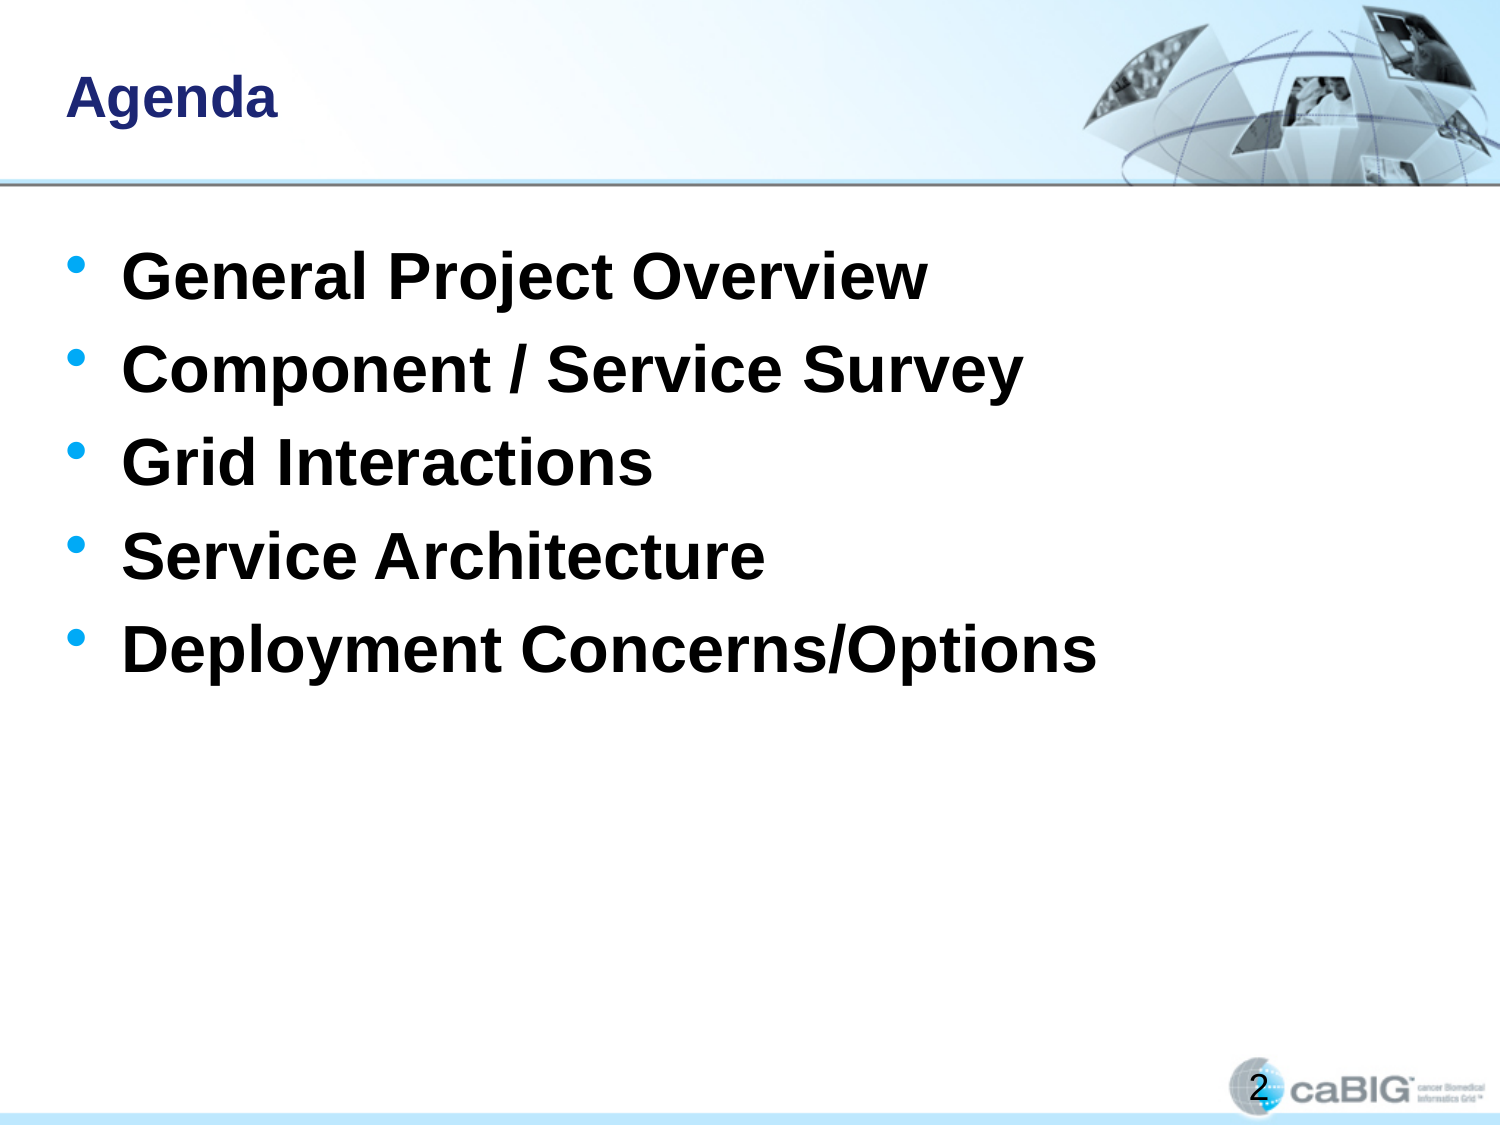

# Agenda
General Project Overview
Component / Service Survey
Grid Interactions
Service Architecture
Deployment Concerns/Options